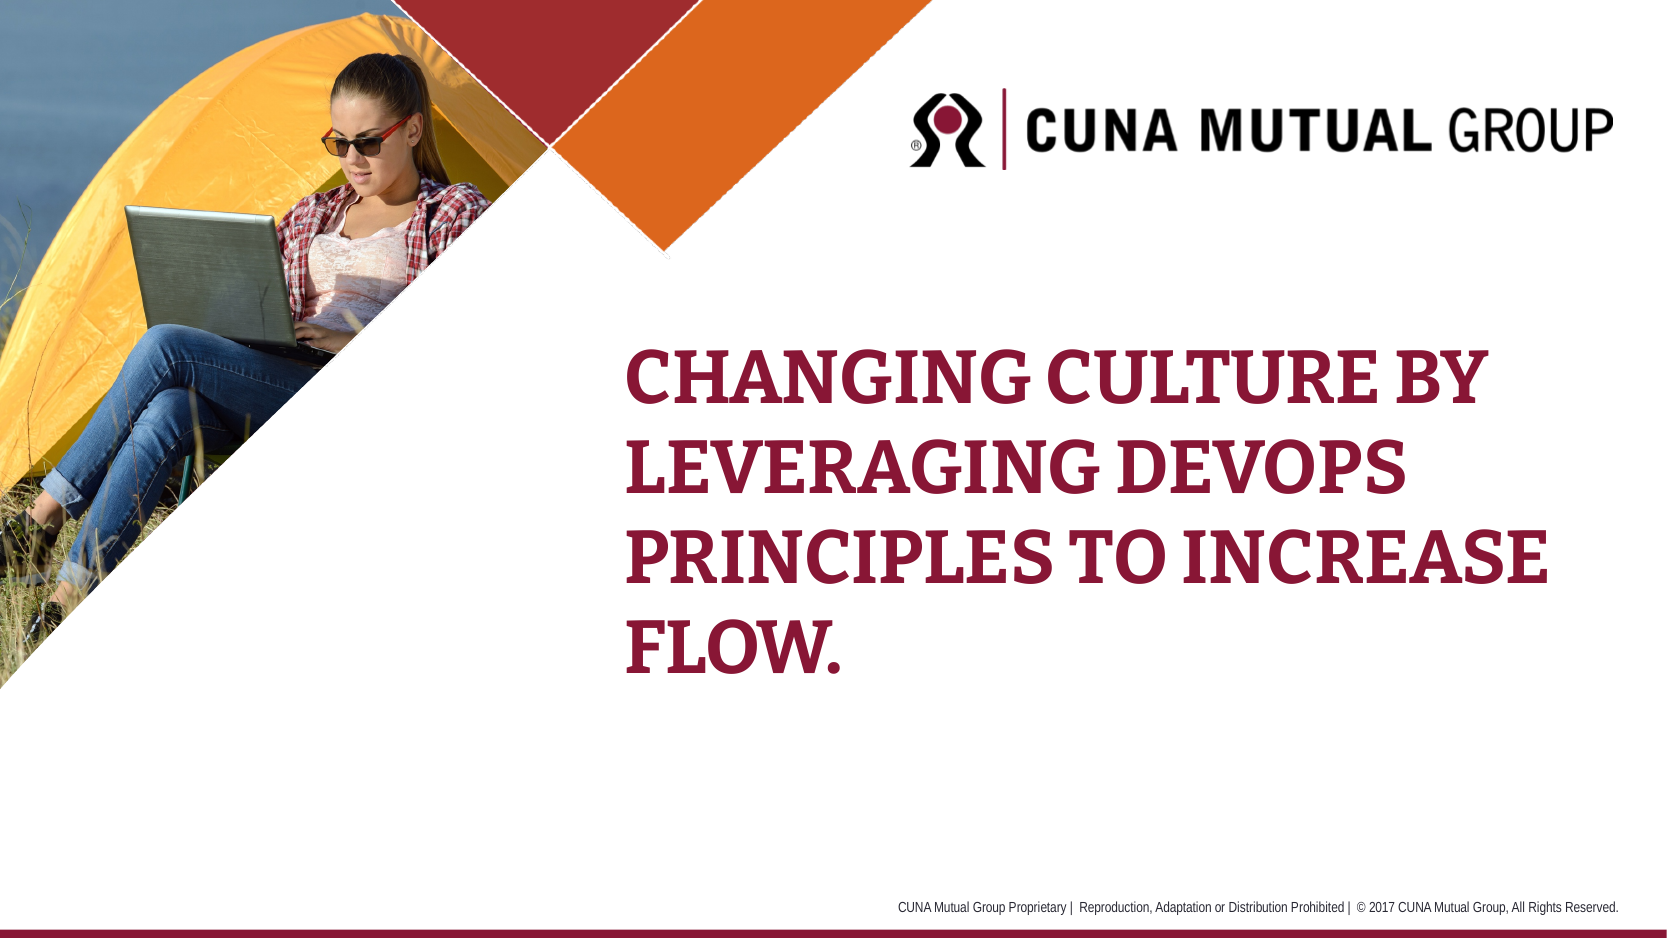

# Changing CULTURE BY LEVERAGING DEVOPS PRINCIPLES TO INCREASE FLOW.